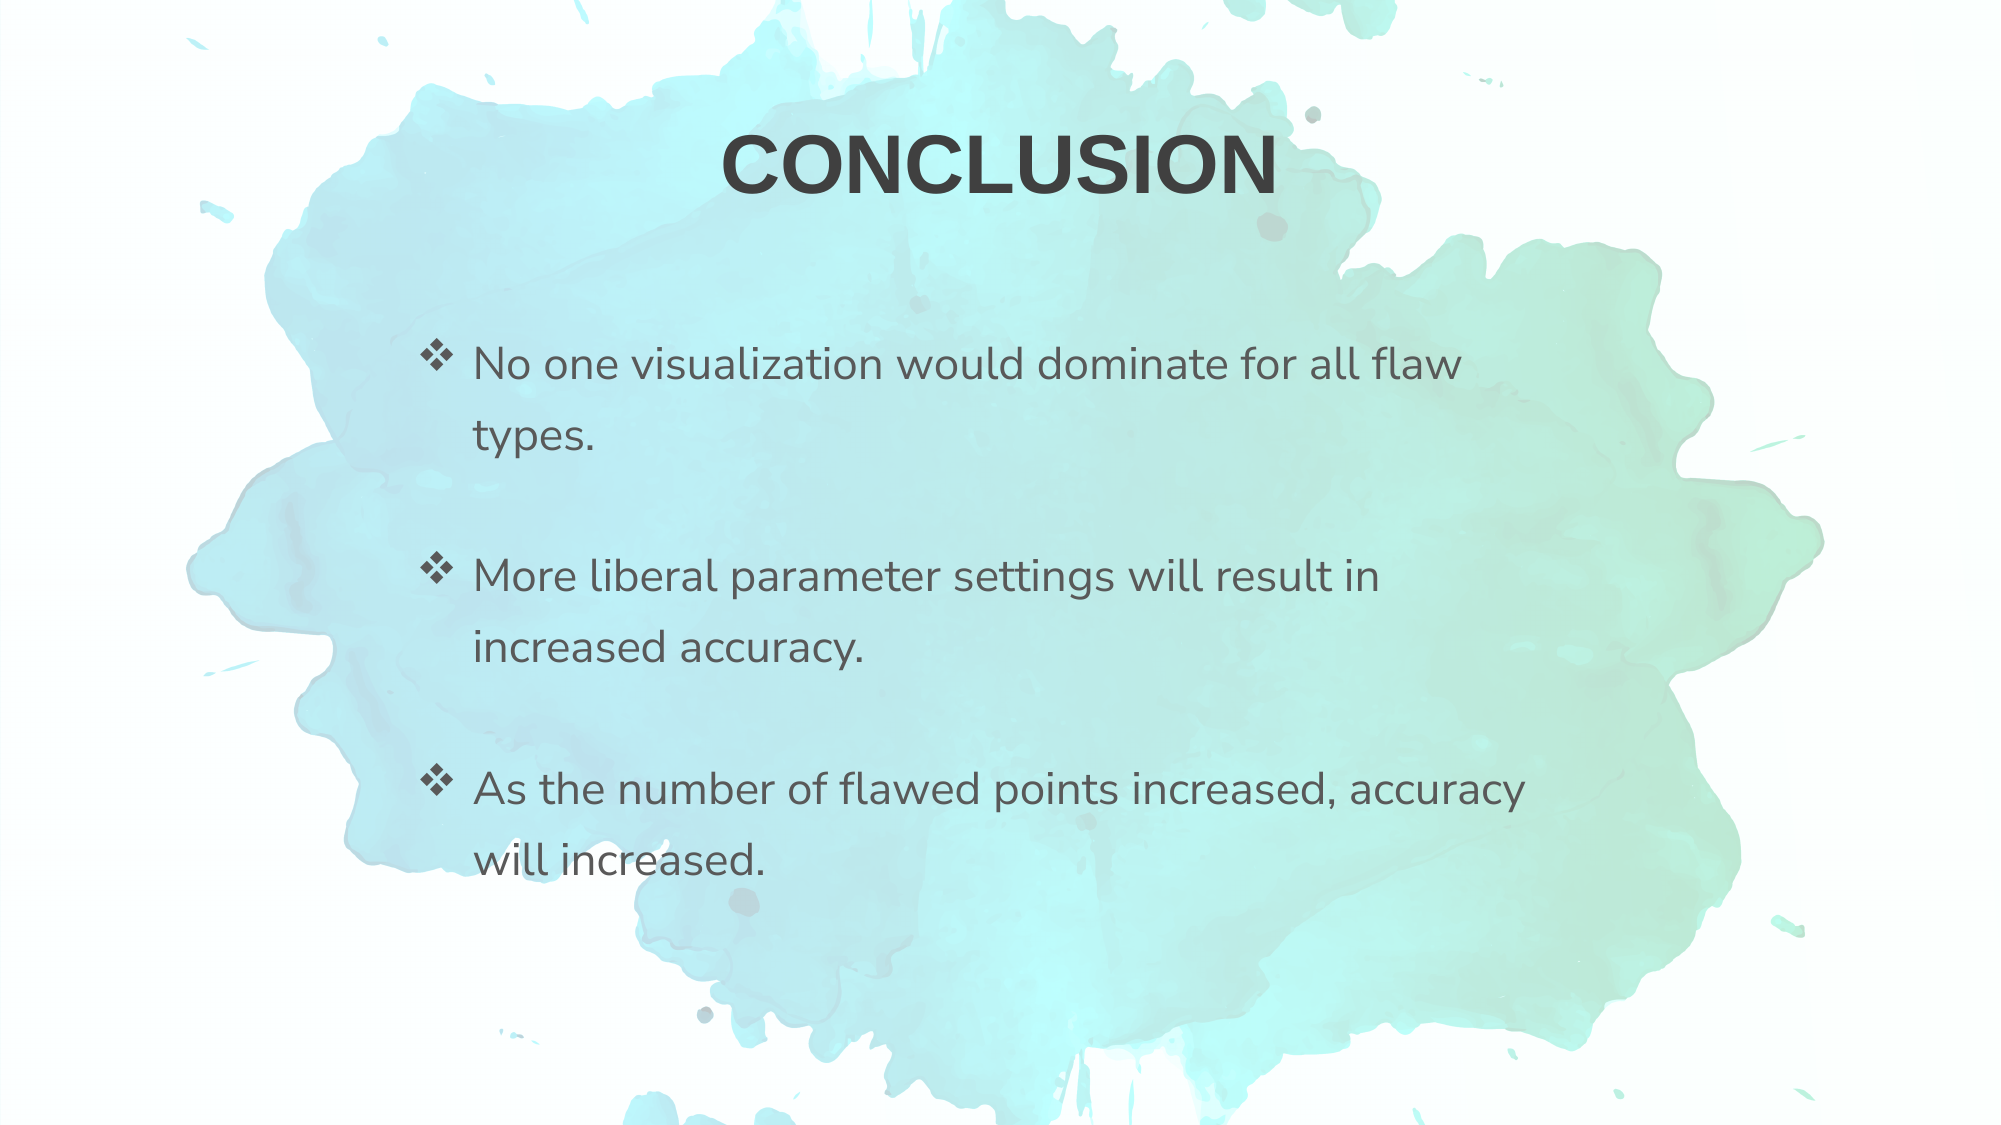

CONCLUSION
No one visualization would dominate for all flaw types.

More liberal parameter settings will result in increased accuracy.

As the number of flawed points increased, accuracy will increased.